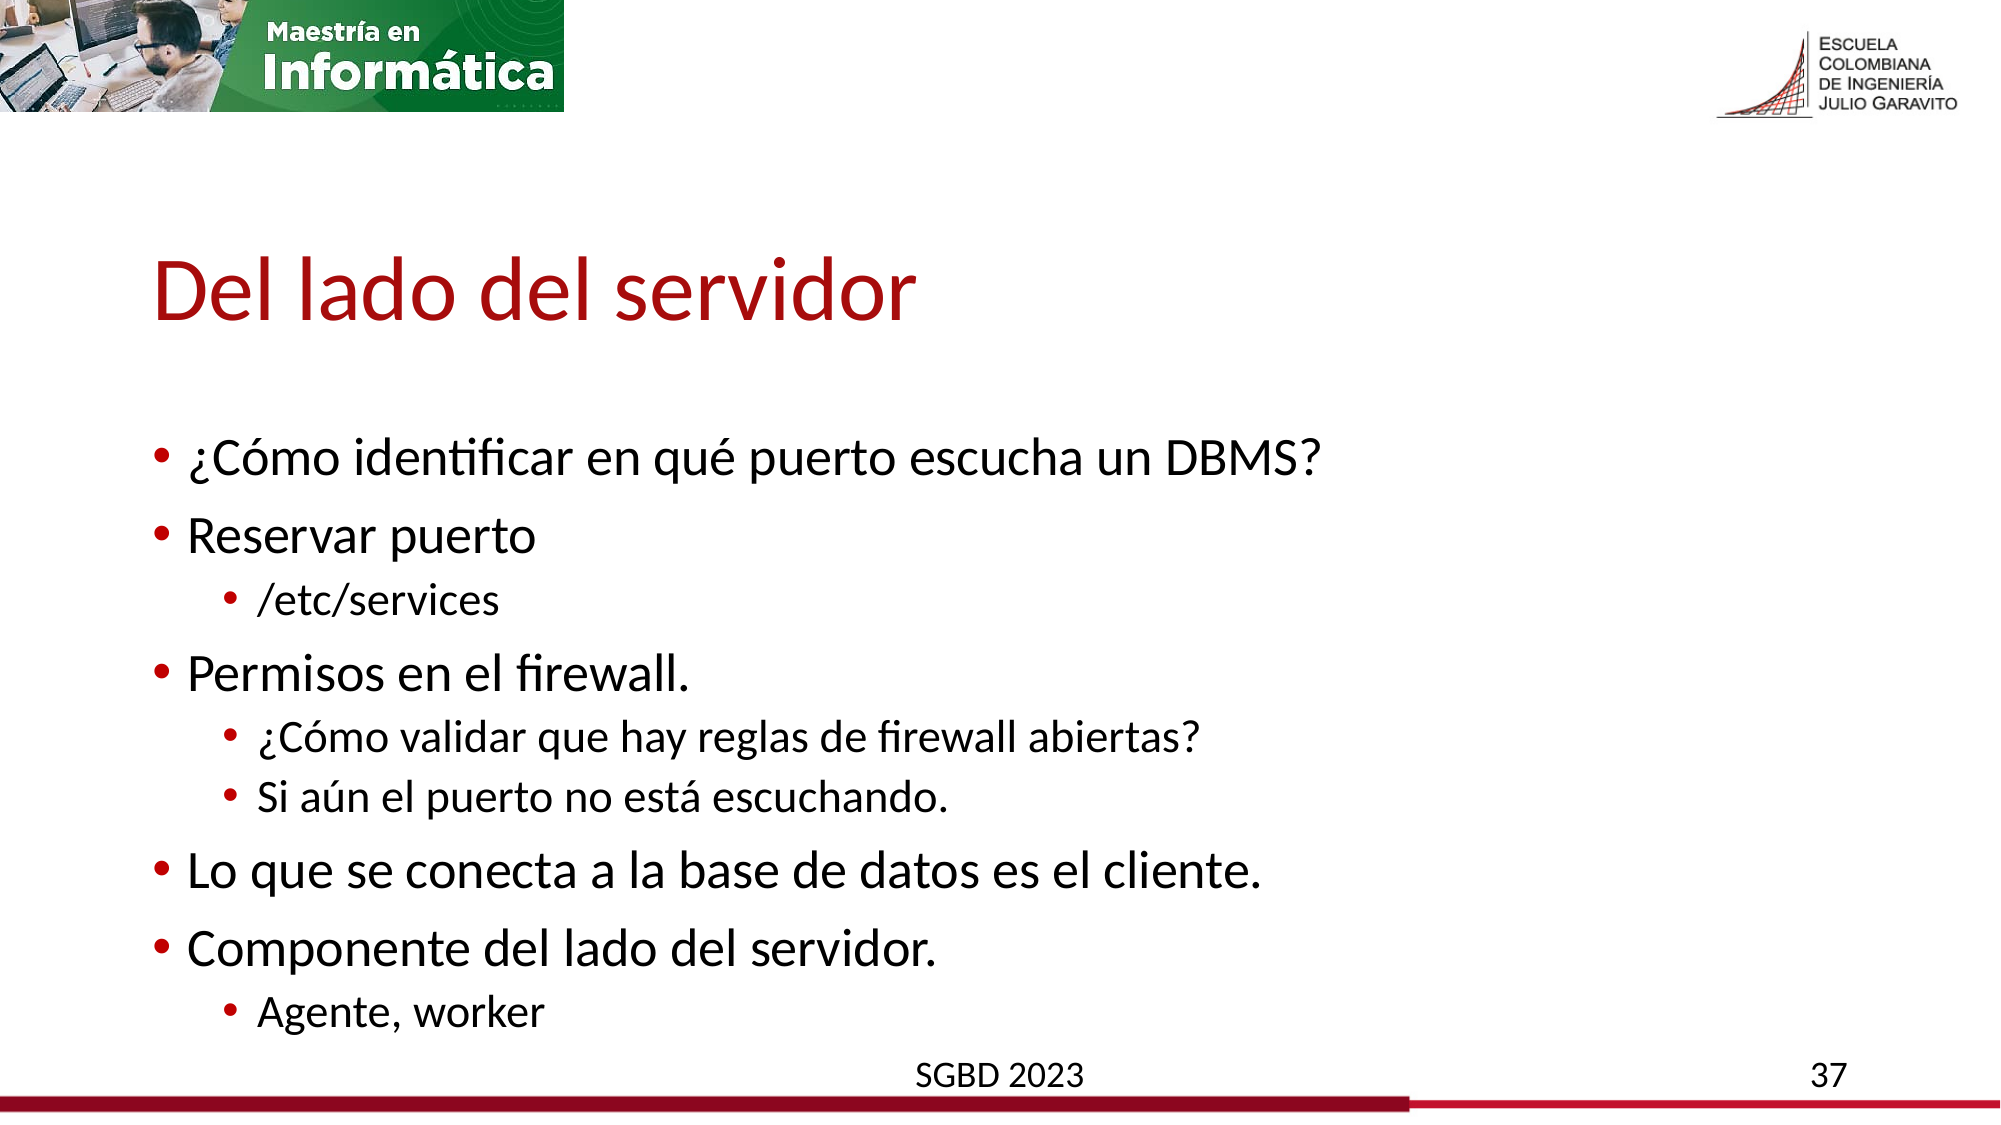

# Del lado del servidor
¿Cómo identificar en qué puerto escucha un DBMS?
Reservar puerto
/etc/services
Permisos en el firewall.
¿Cómo validar que hay reglas de firewall abiertas?
Si aún el puerto no está escuchando.
Lo que se conecta a la base de datos es el cliente.
Componente del lado del servidor.
Agente, worker
SGBD 2023
37